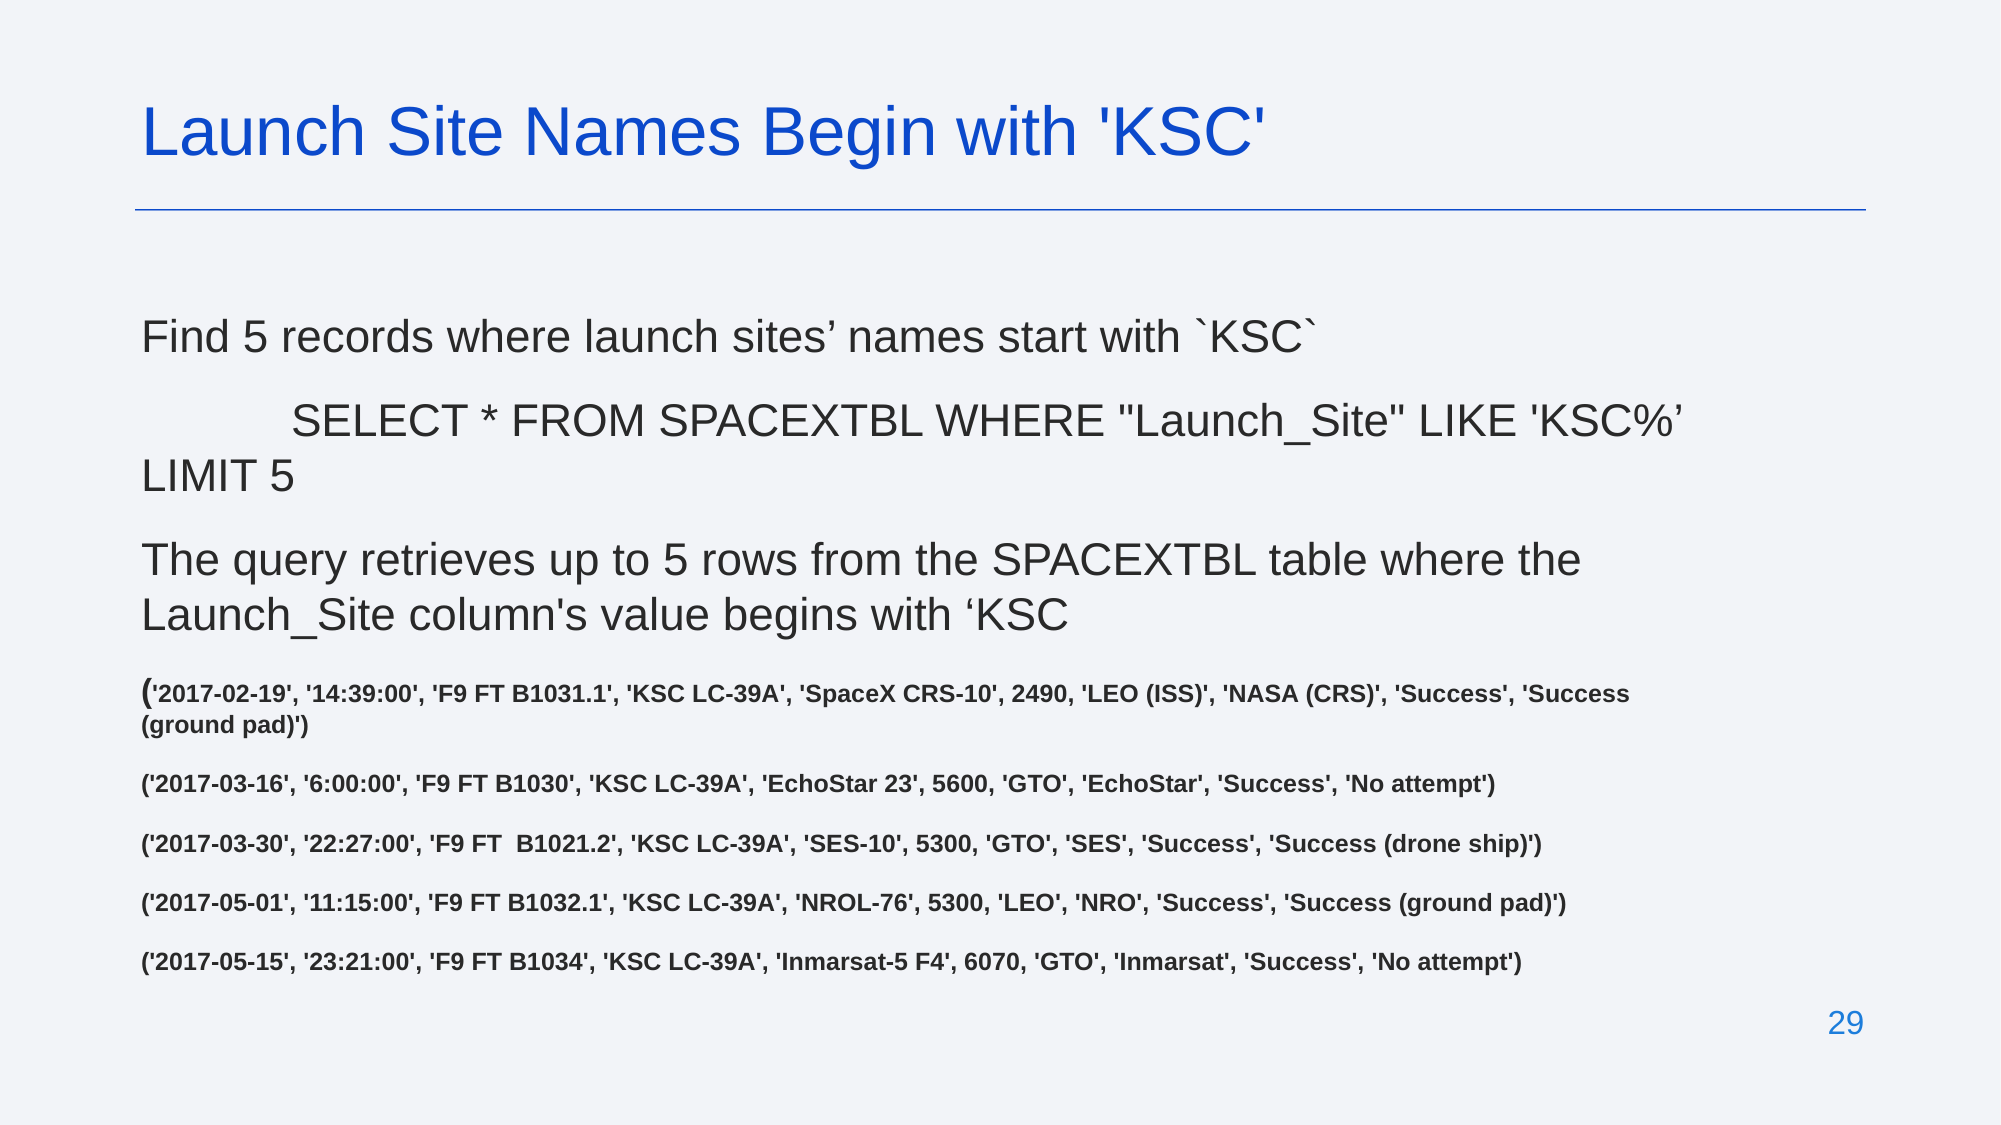

Launch Site Names Begin with 'KSC'
Find 5 records where launch sites’ names start with `KSC`
	SELECT * FROM SPACEXTBL WHERE "Launch_Site" LIKE 'KSC%’  LIMIT 5
The query retrieves up to 5 rows from the SPACEXTBL table where the Launch_Site column's value begins with ‘KSC
('2017-02-19', '14:39:00', 'F9 FT B1031.1', 'KSC LC-39A', 'SpaceX CRS-10', 2490, 'LEO (ISS)', 'NASA (CRS)', 'Success', 'Success (ground pad)')
('2017-03-16', '6:00:00', 'F9 FT B1030', 'KSC LC-39A', 'EchoStar 23', 5600, 'GTO', 'EchoStar', 'Success', 'No attempt')
('2017-03-30', '22:27:00', 'F9 FT  B1021.2', 'KSC LC-39A', 'SES-10', 5300, 'GTO', 'SES', 'Success', 'Success (drone ship)')
('2017-05-01', '11:15:00', 'F9 FT B1032.1', 'KSC LC-39A', 'NROL-76', 5300, 'LEO', 'NRO', 'Success', 'Success (ground pad)')
('2017-05-15', '23:21:00', 'F9 FT B1034', 'KSC LC-39A', 'Inmarsat-5 F4', 6070, 'GTO', 'Inmarsat', 'Success', 'No attempt')
29